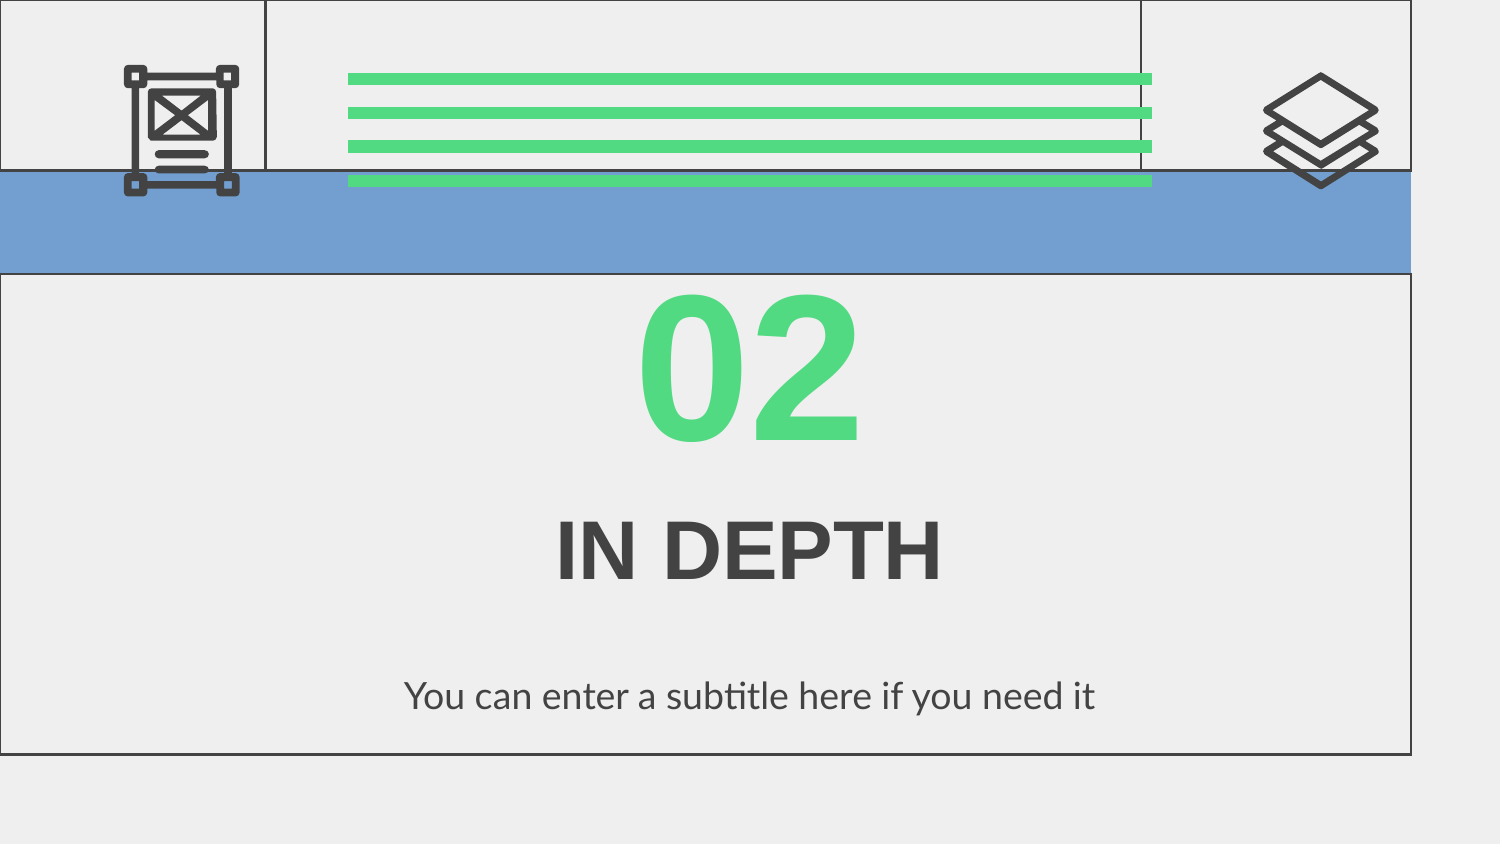

# 02
IN DEPTH
You can enter a subtitle here if you need it